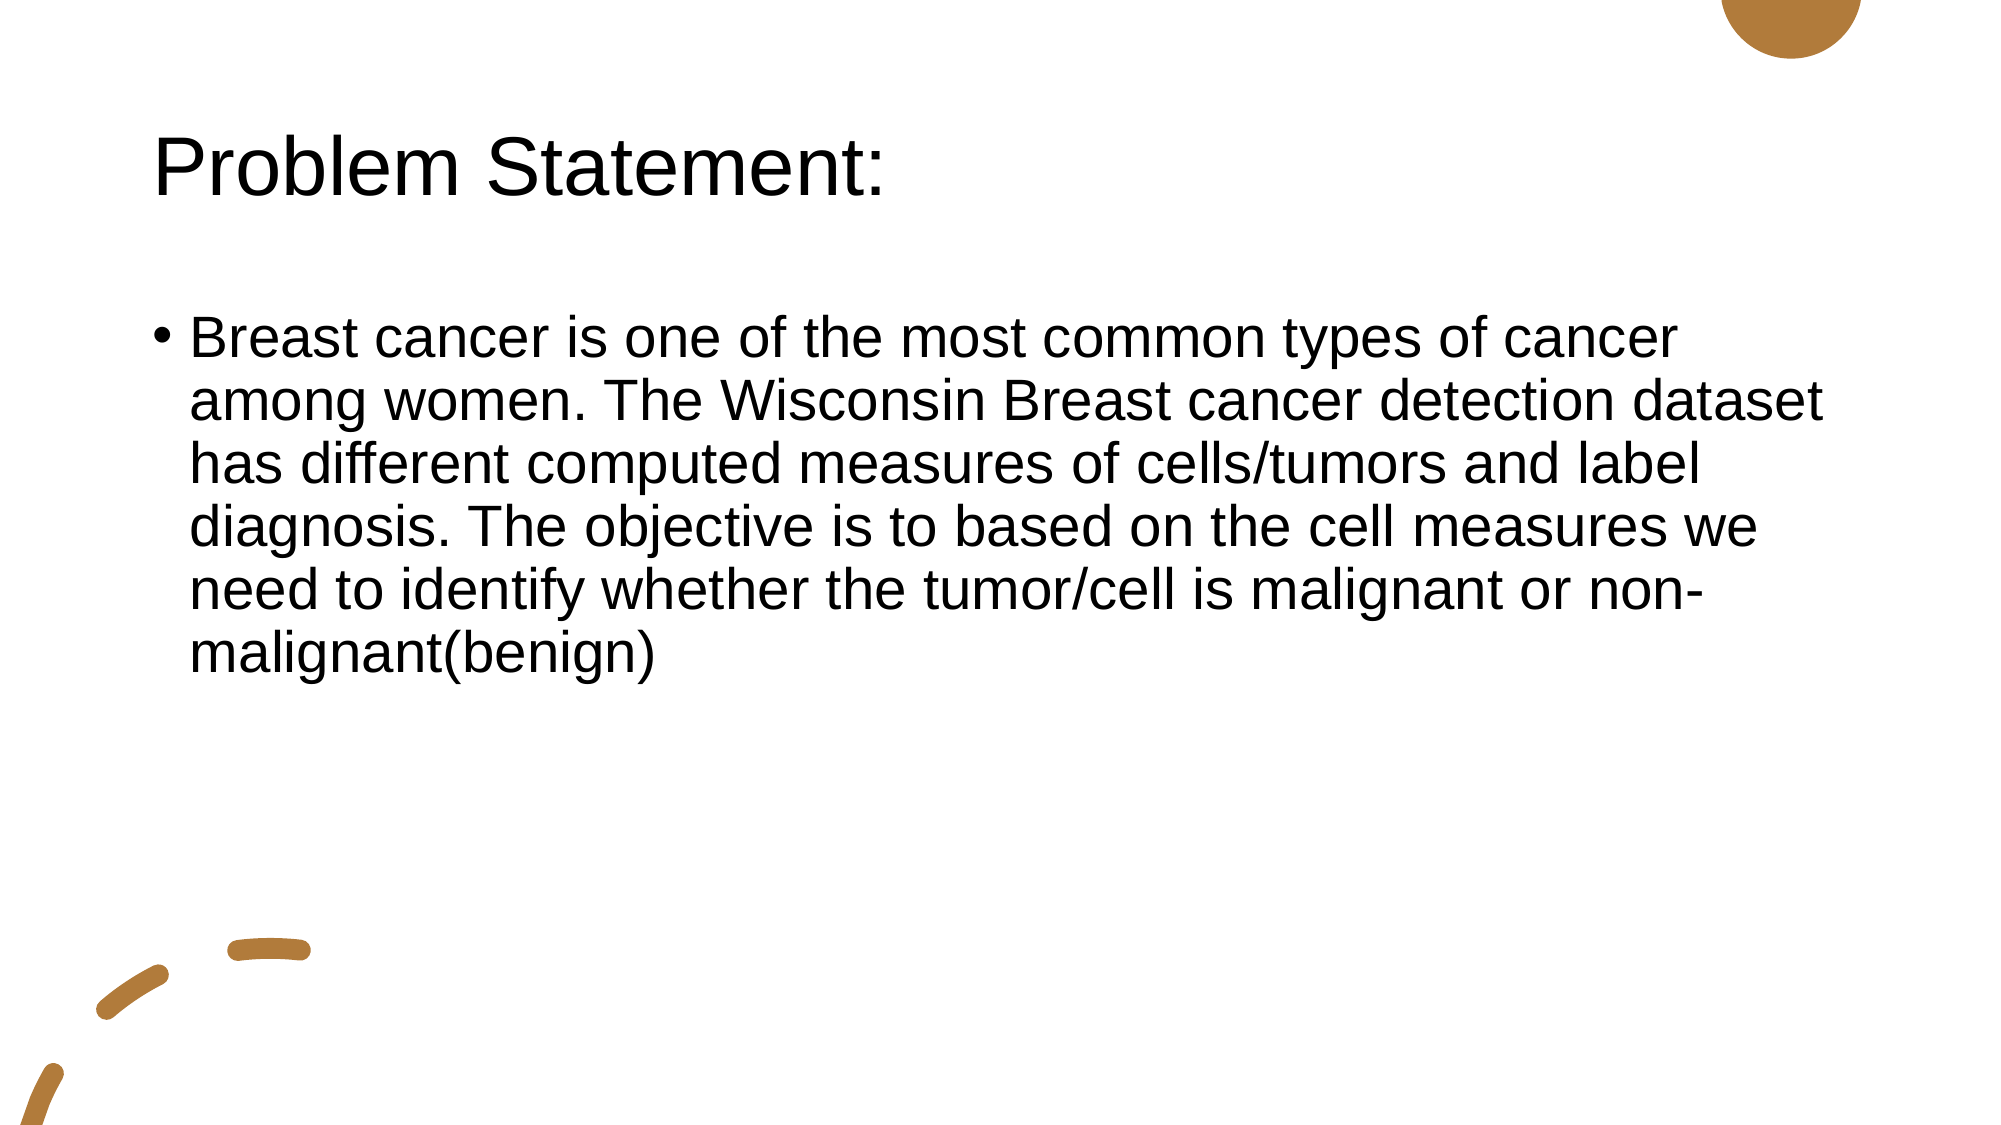

# Problem Statement:
Breast cancer is one of the most common types of cancer among women. The Wisconsin Breast cancer detection dataset has different computed measures of cells/tumors and label diagnosis. The objective is to based on the cell measures we need to identify whether the tumor/cell is malignant or non-malignant(benign)